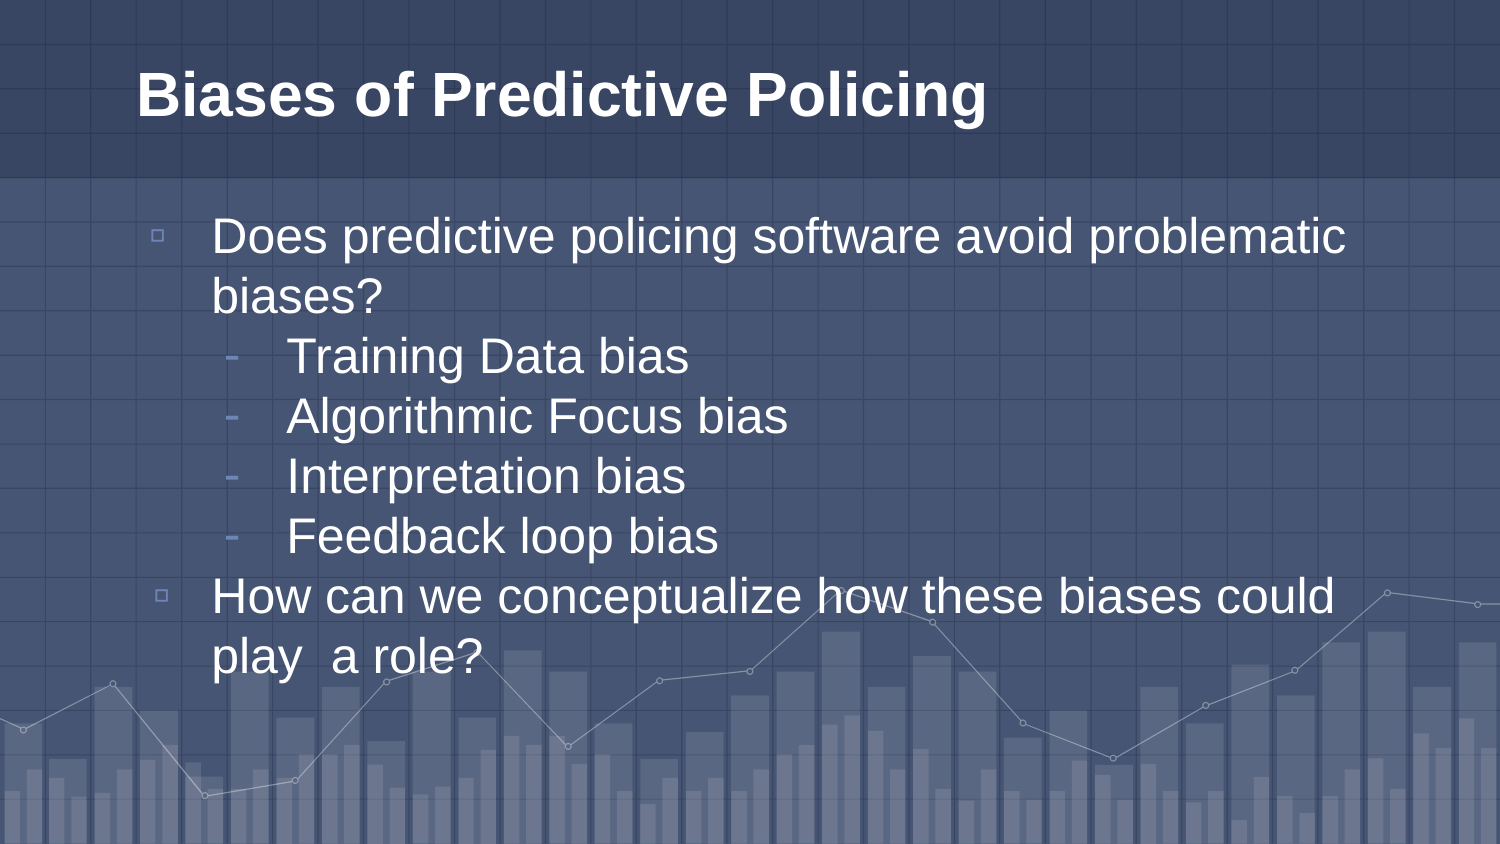

# Biases of Predictive Policing
Does predictive policing software avoid problematic biases?
Training Data bias
Algorithmic Focus bias
Interpretation bias
Feedback loop bias
How can we conceptualize how these biases could play  a role?